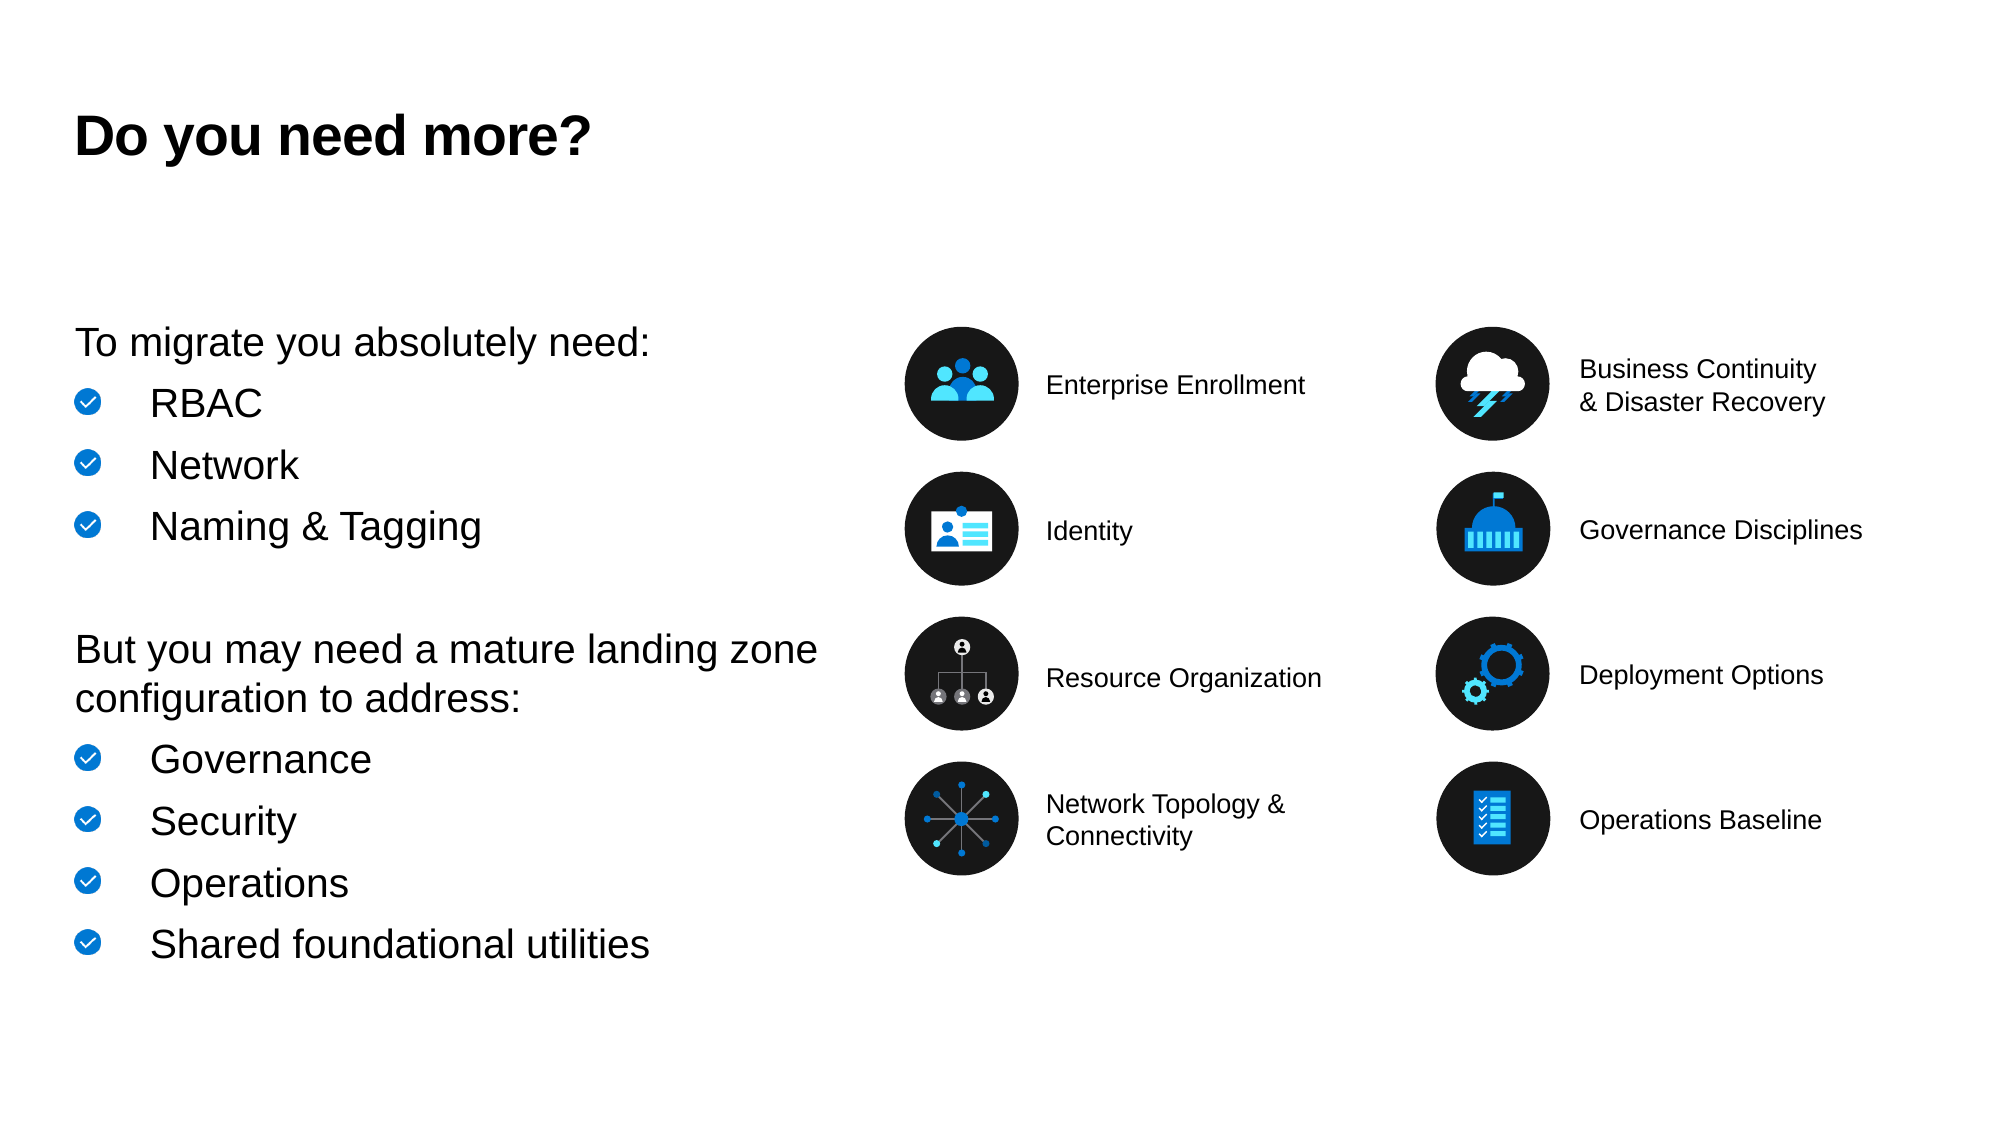

# Do you need more?
To migrate you absolutely need:
RBAC
Network
Naming & Tagging

But you may need a mature landing zone configuration to address:
Governance
Security
Operations
Shared foundational utilities

Enterprise Enrollment
Business Continuity
& Disaster Recovery

Identity
Governance Disciplines

Deployment Options
Resource Organization

Network Topology & Connectivity
Operations Baseline